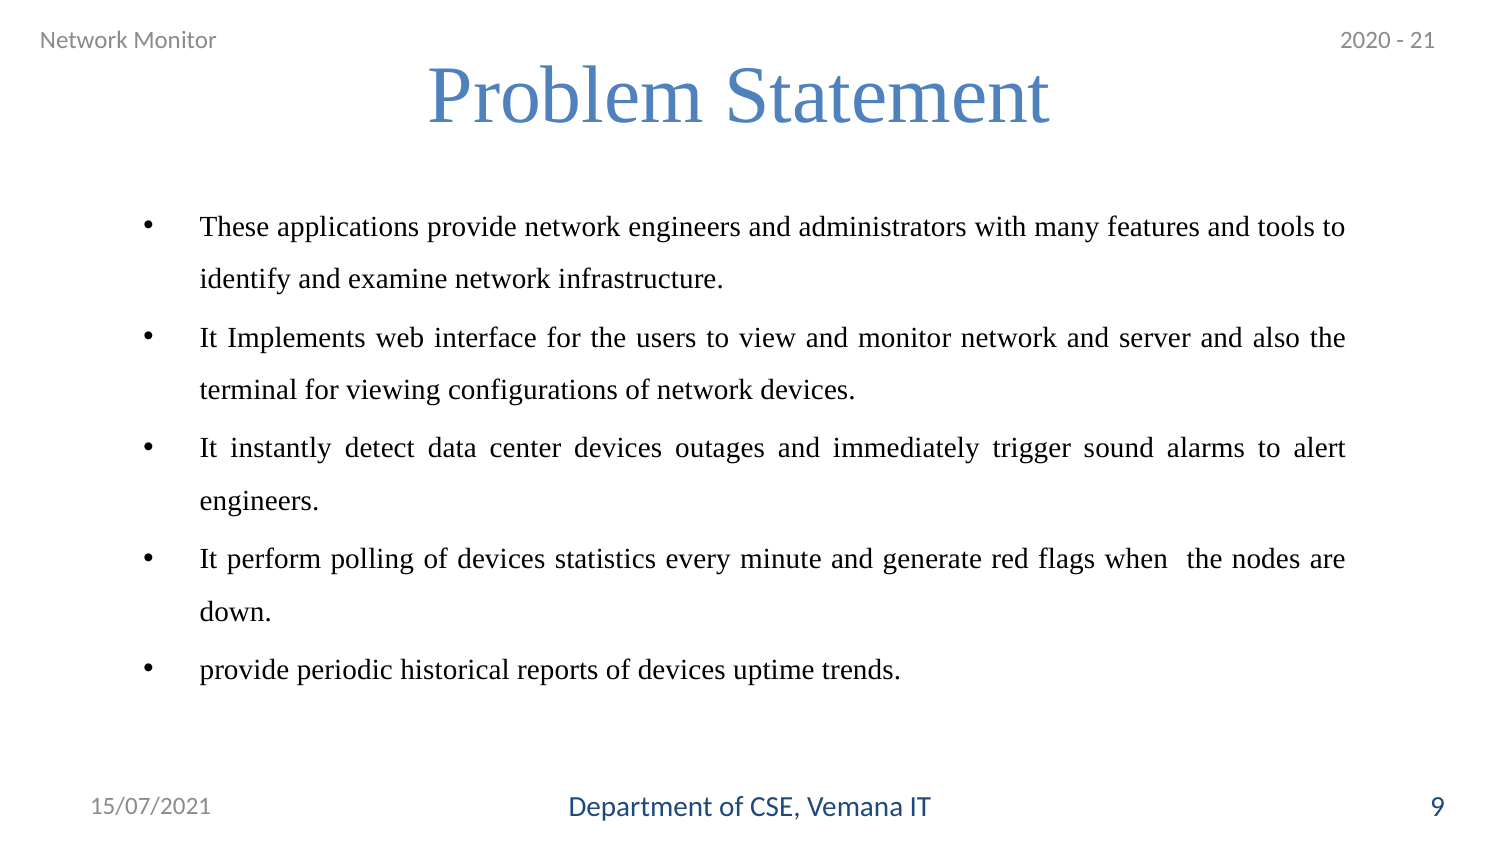

2020 - 21
Network Monitor
# Problem Statement
These applications provide network engineers and administrators with many features and tools to identify and examine network infrastructure.
It Implements web interface for the users to view and monitor network and server and also the terminal for viewing configurations of network devices.
It instantly detect data center devices outages and immediately trigger sound alarms to alert engineers.
It perform polling of devices statistics every minute and generate red flags when  the nodes are down.
provide periodic historical reports of devices uptime trends.

15/07/2021
Department of CSE, Vemana IT
9